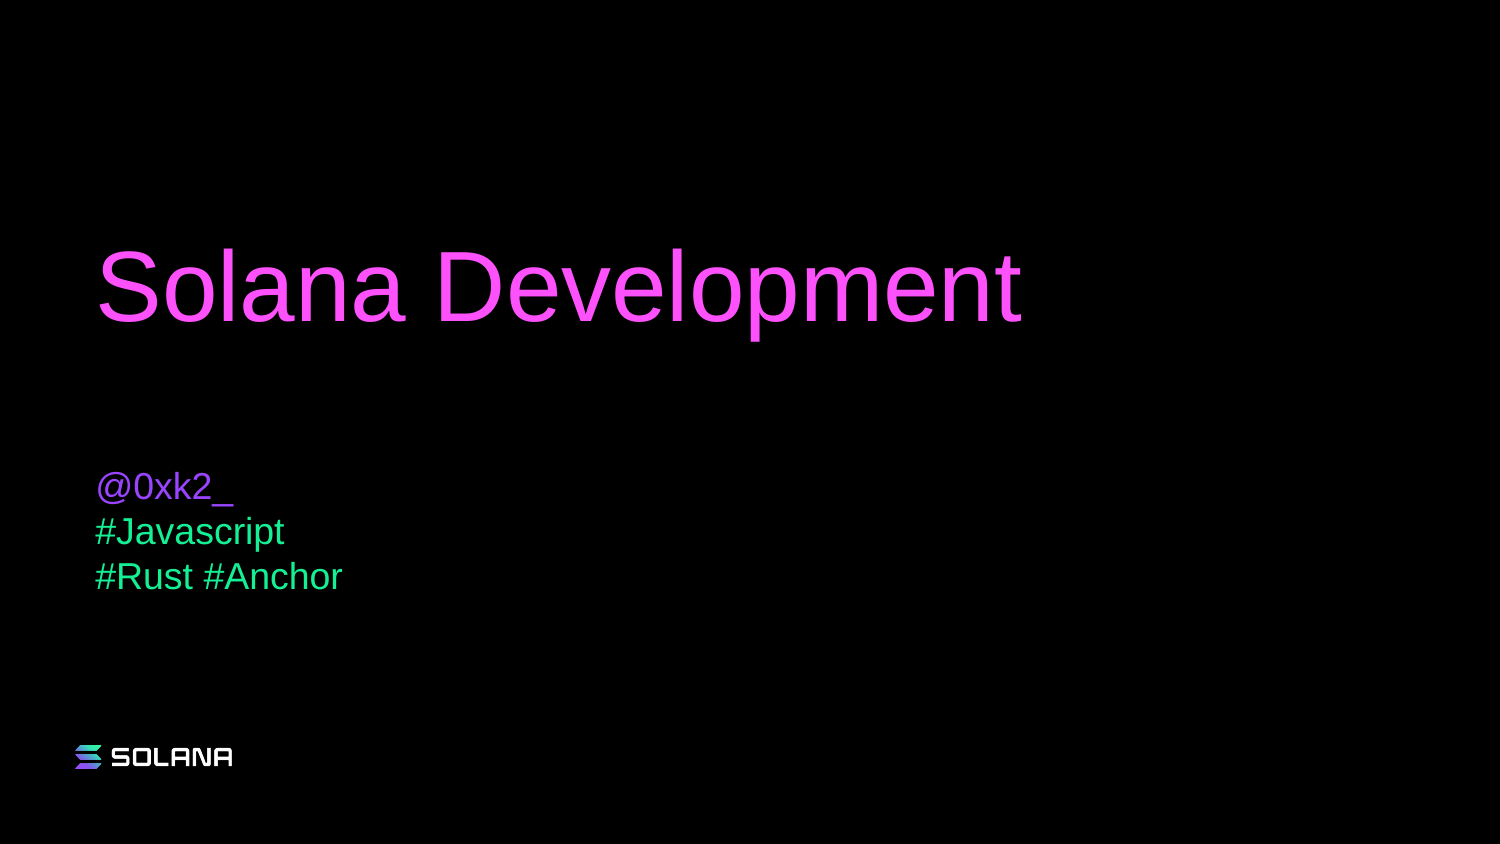

# Solana Development

@0xk2_
#Javascript
#Rust #Anchor